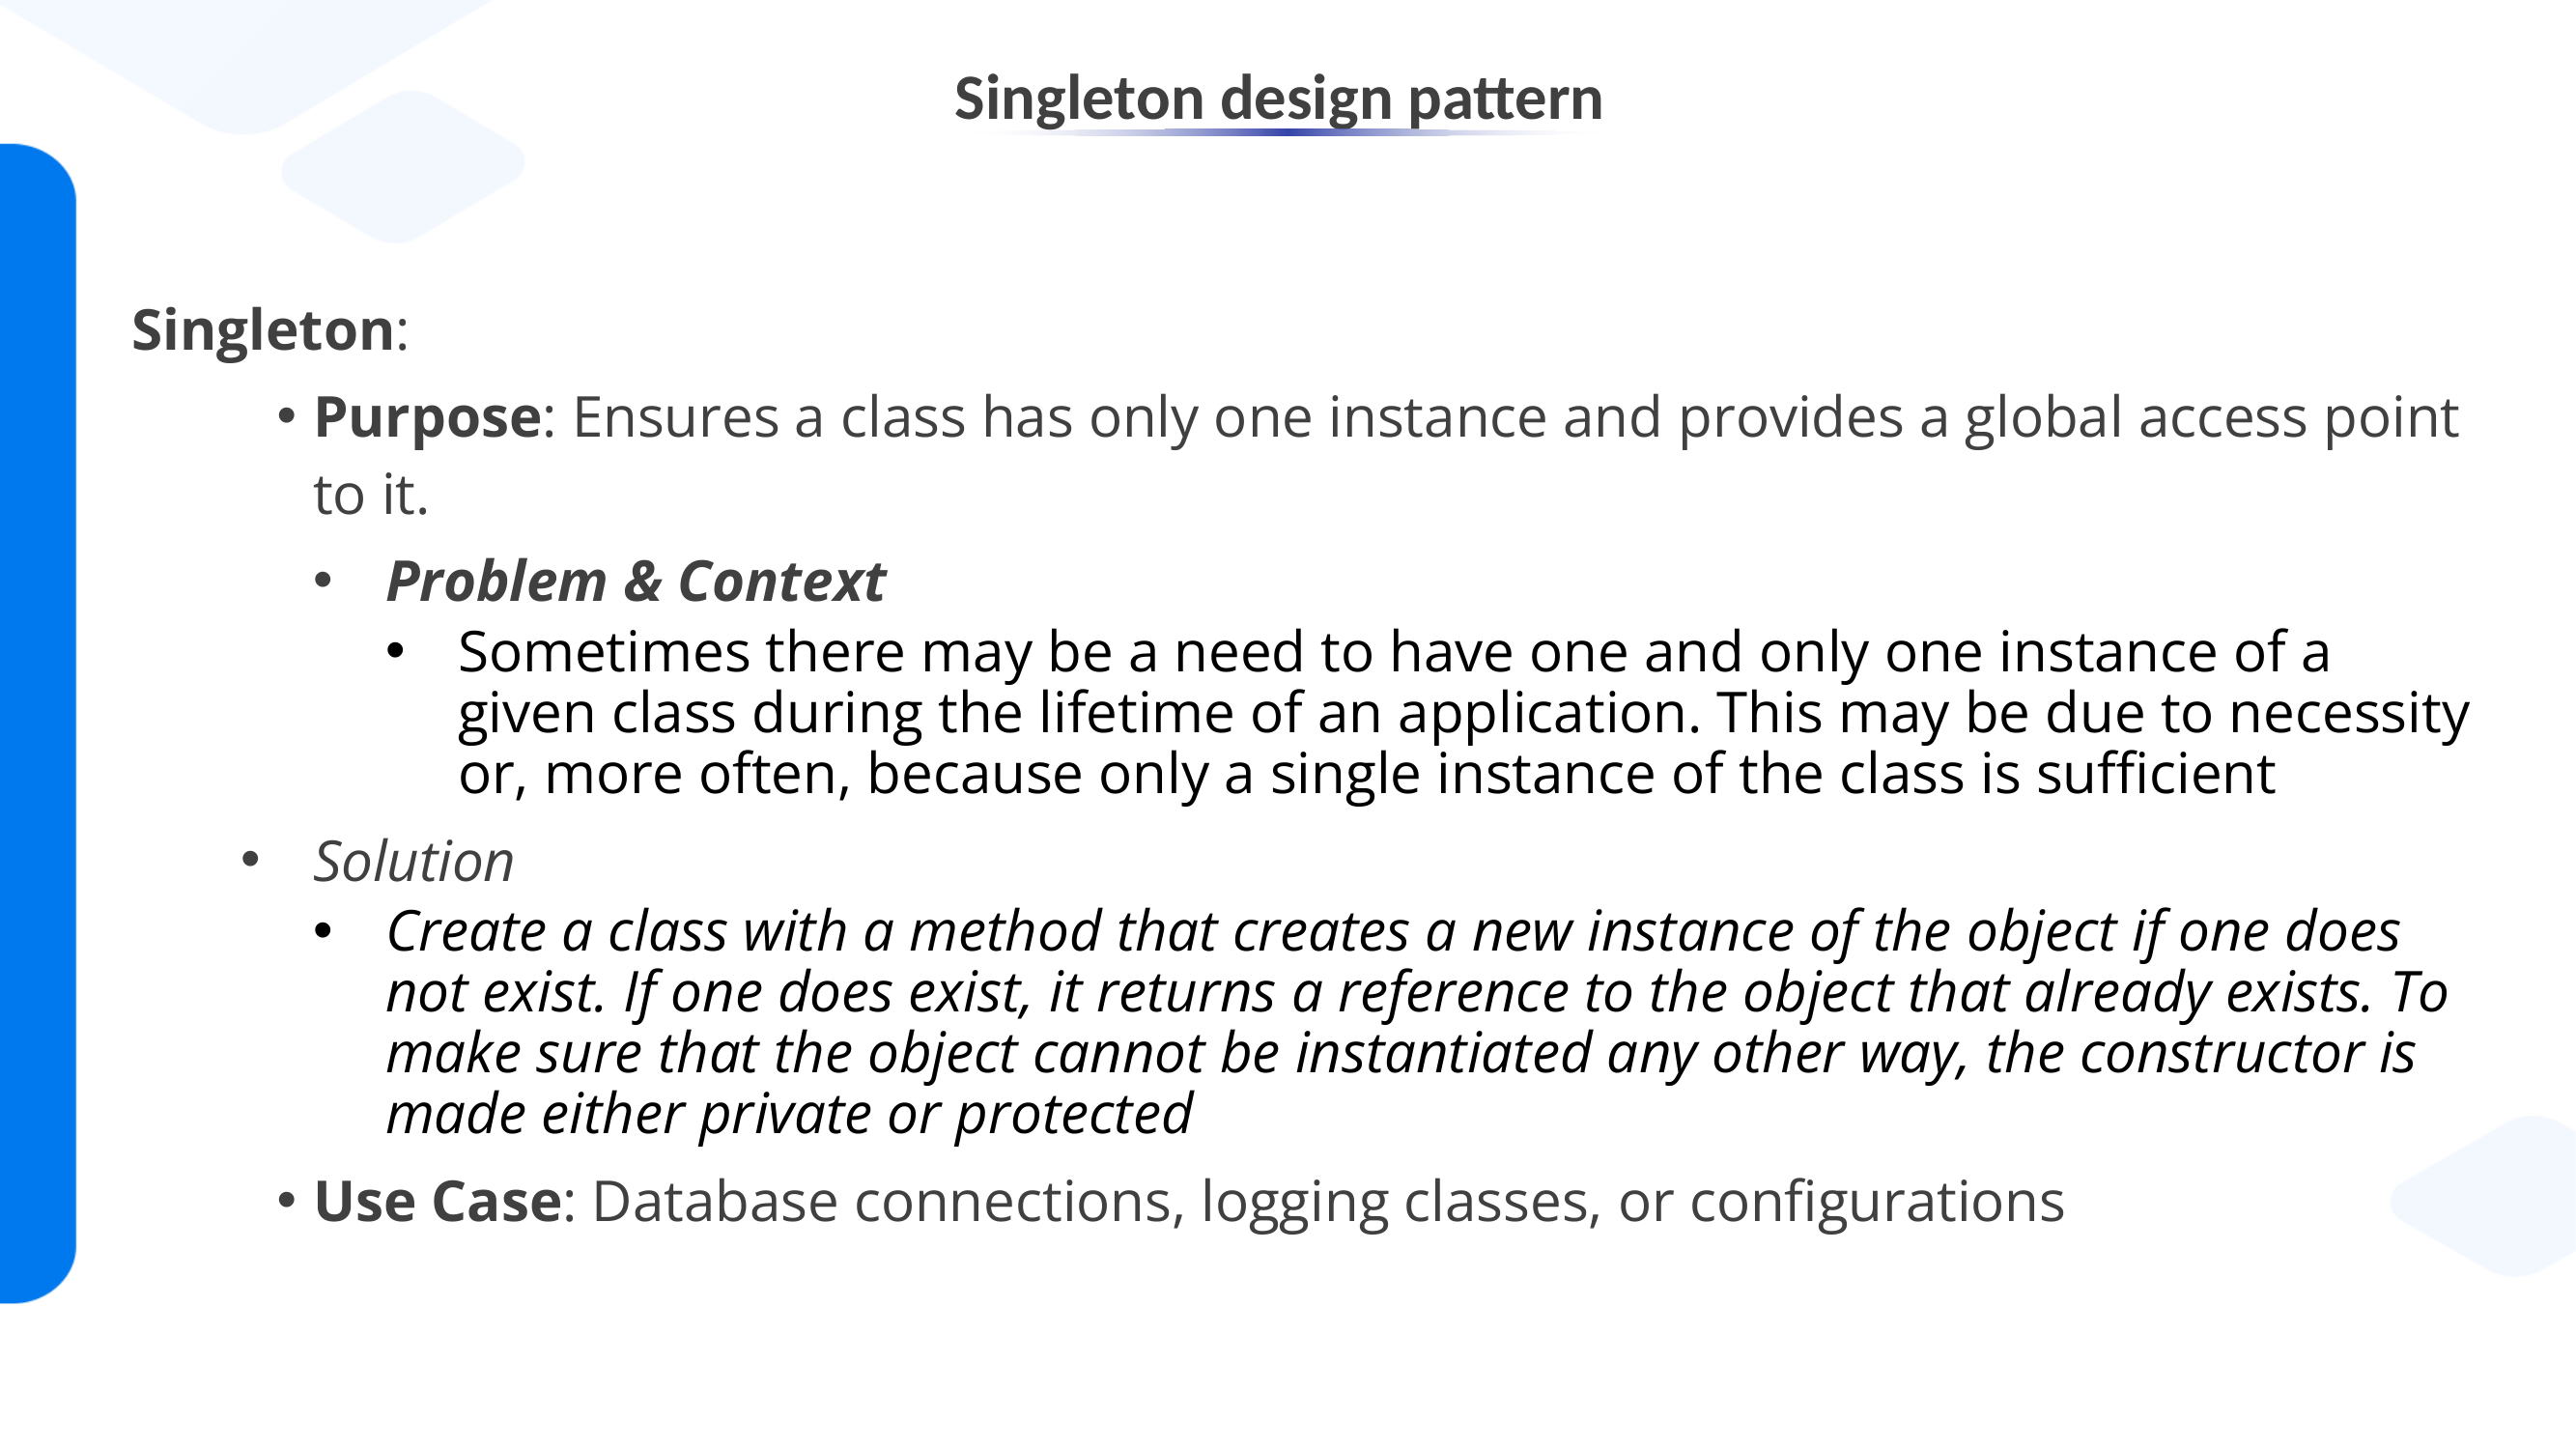

# Singleton design pattern

Singleton:
Purpose: Ensures a class has only one instance and provides a global access point to it.
Problem & Context
Sometimes there may be a need to have one and only one instance of a given class during the lifetime of an application. This may be due to necessity or, more often, because only a single instance of the class is sufficient
Solution
Create a class with a method that creates a new instance of the object if one does not exist. If one does exist, it returns a reference to the object that already exists. To make sure that the object cannot be instantiated any other way, the constructor is made either private or protected
Use Case: Database connections, logging classes, or configurations